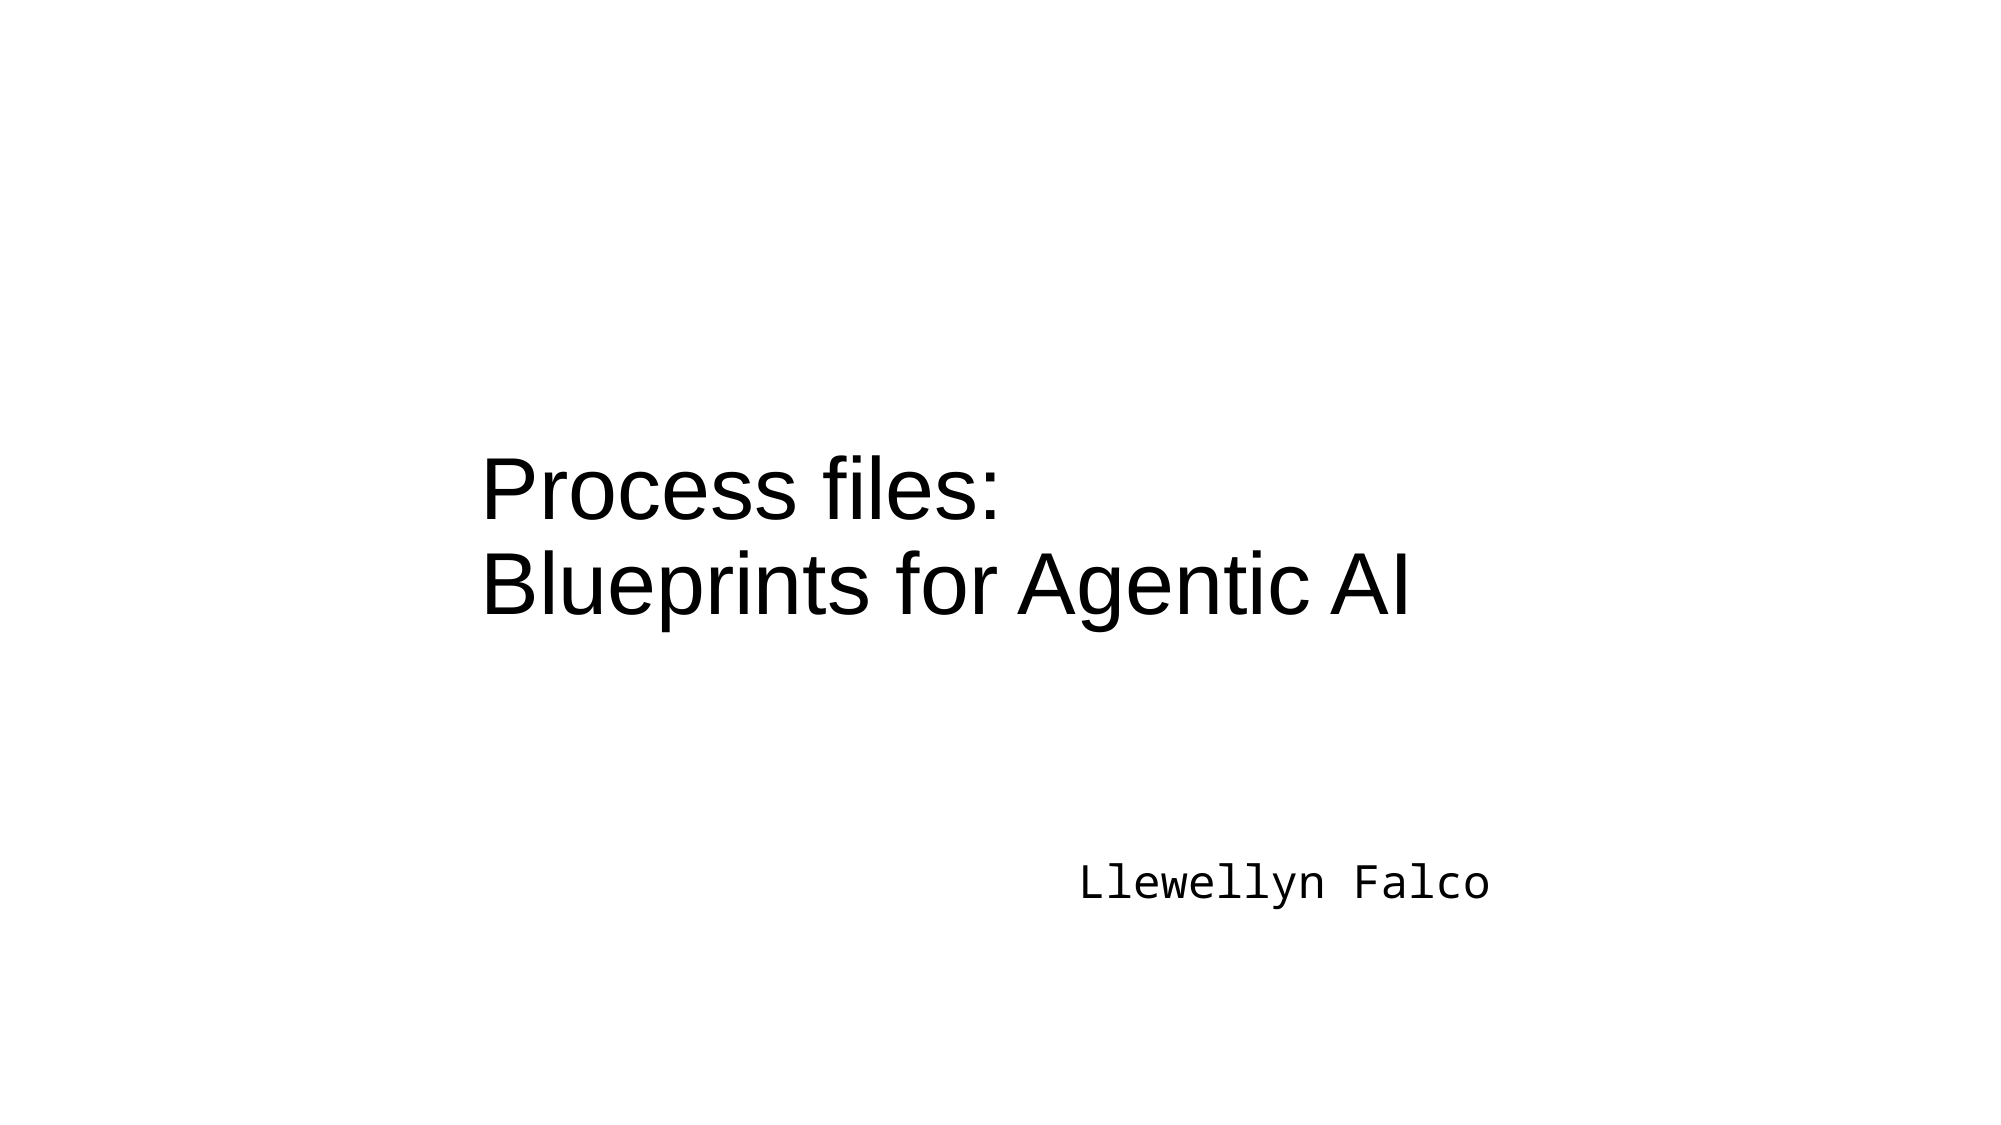

Process files:
Blueprints for Agentic AI
Llewellyn Falco